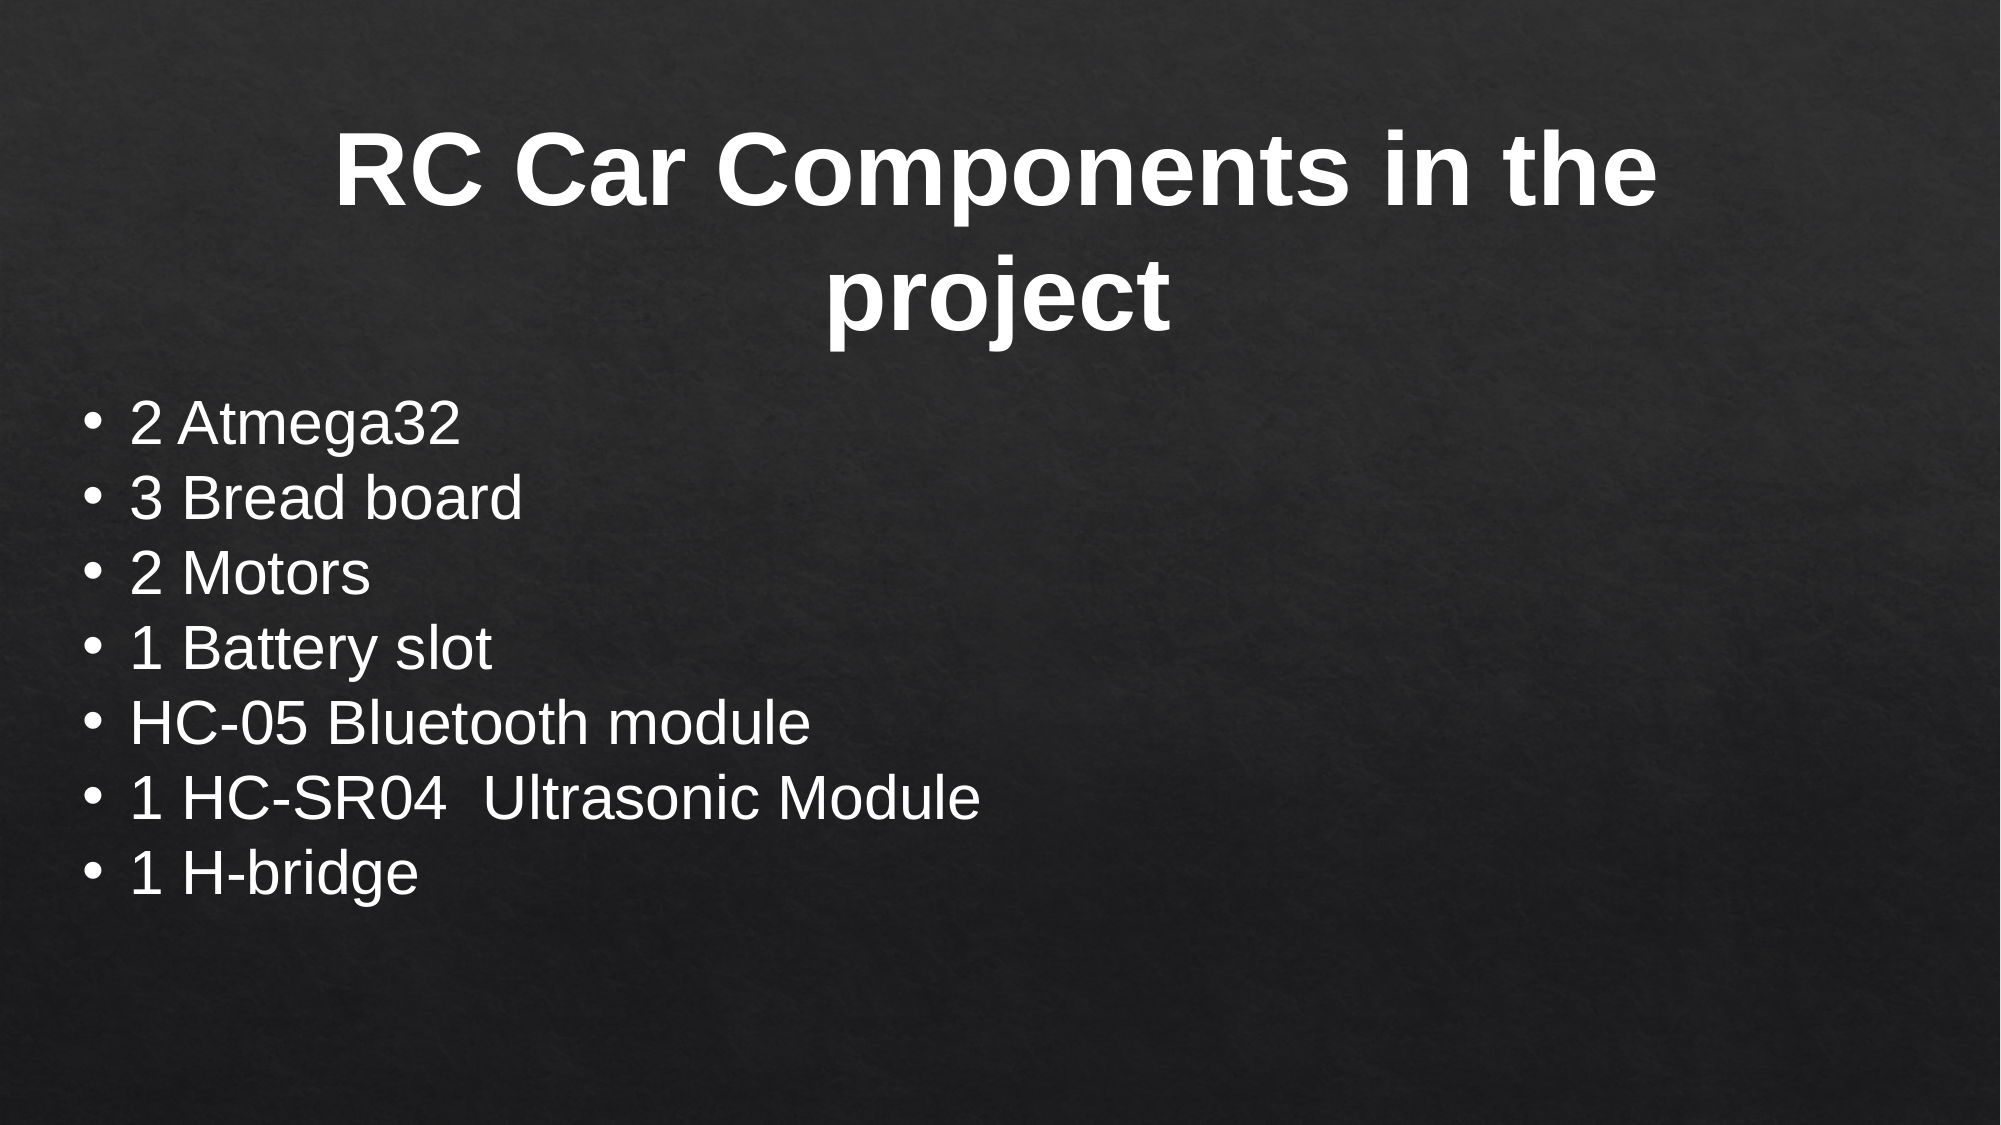

RC Car Components in the project
2 Atmega32
3 Bread board
2 Motors
1 Battery slot
HC-05 Bluetooth module
1 HC-SR04  Ultrasonic Module
1 H-bridge